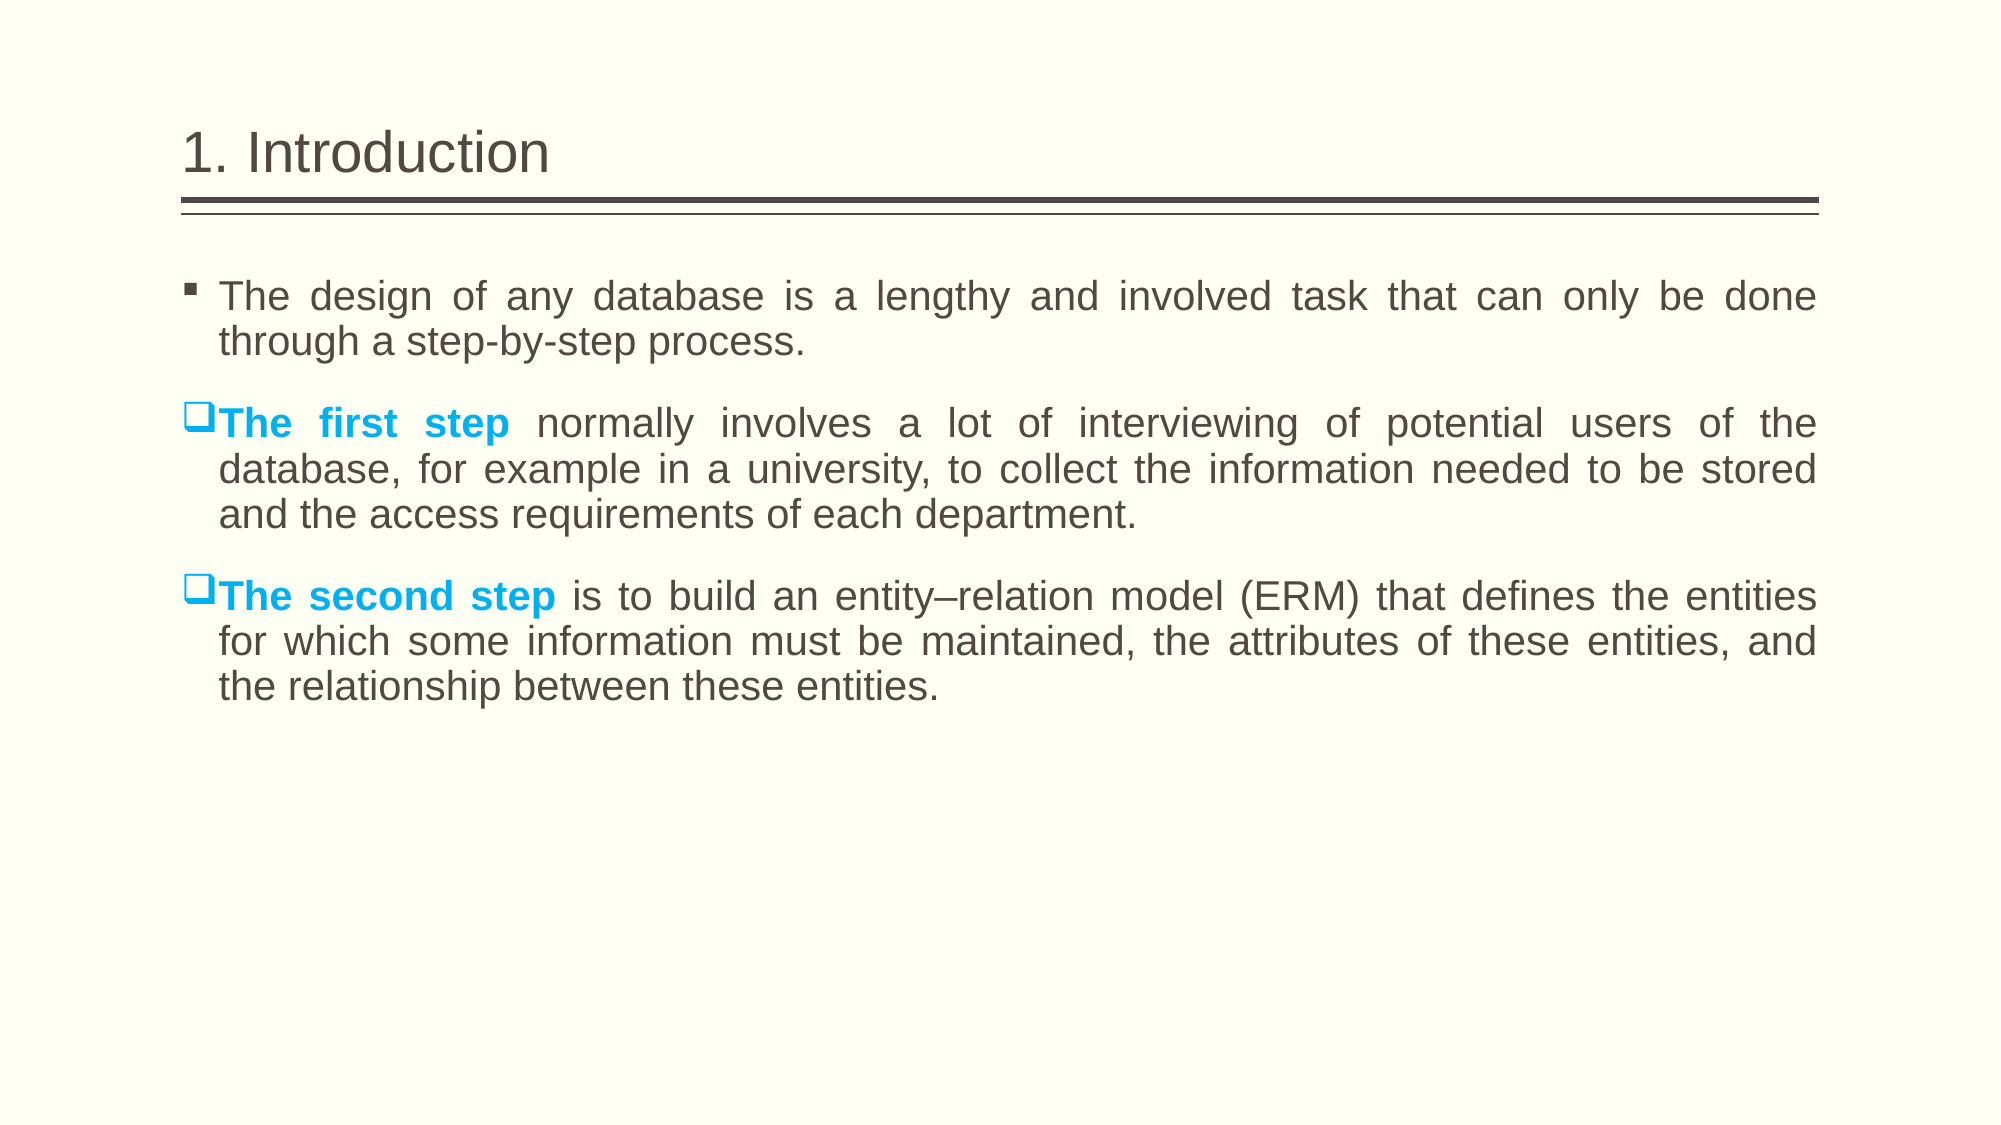

# 1. Introduction
The design of any database is a lengthy and involved task that can only be done through a step-by-step process.
The first step normally involves a lot of interviewing of potential users of the database, for example in a university, to collect the information needed to be stored and the access requirements of each department.
The second step is to build an entity–relation model (ERM) that defines the entities for which some information must be maintained, the attributes of these entities, and the relationship between these entities.